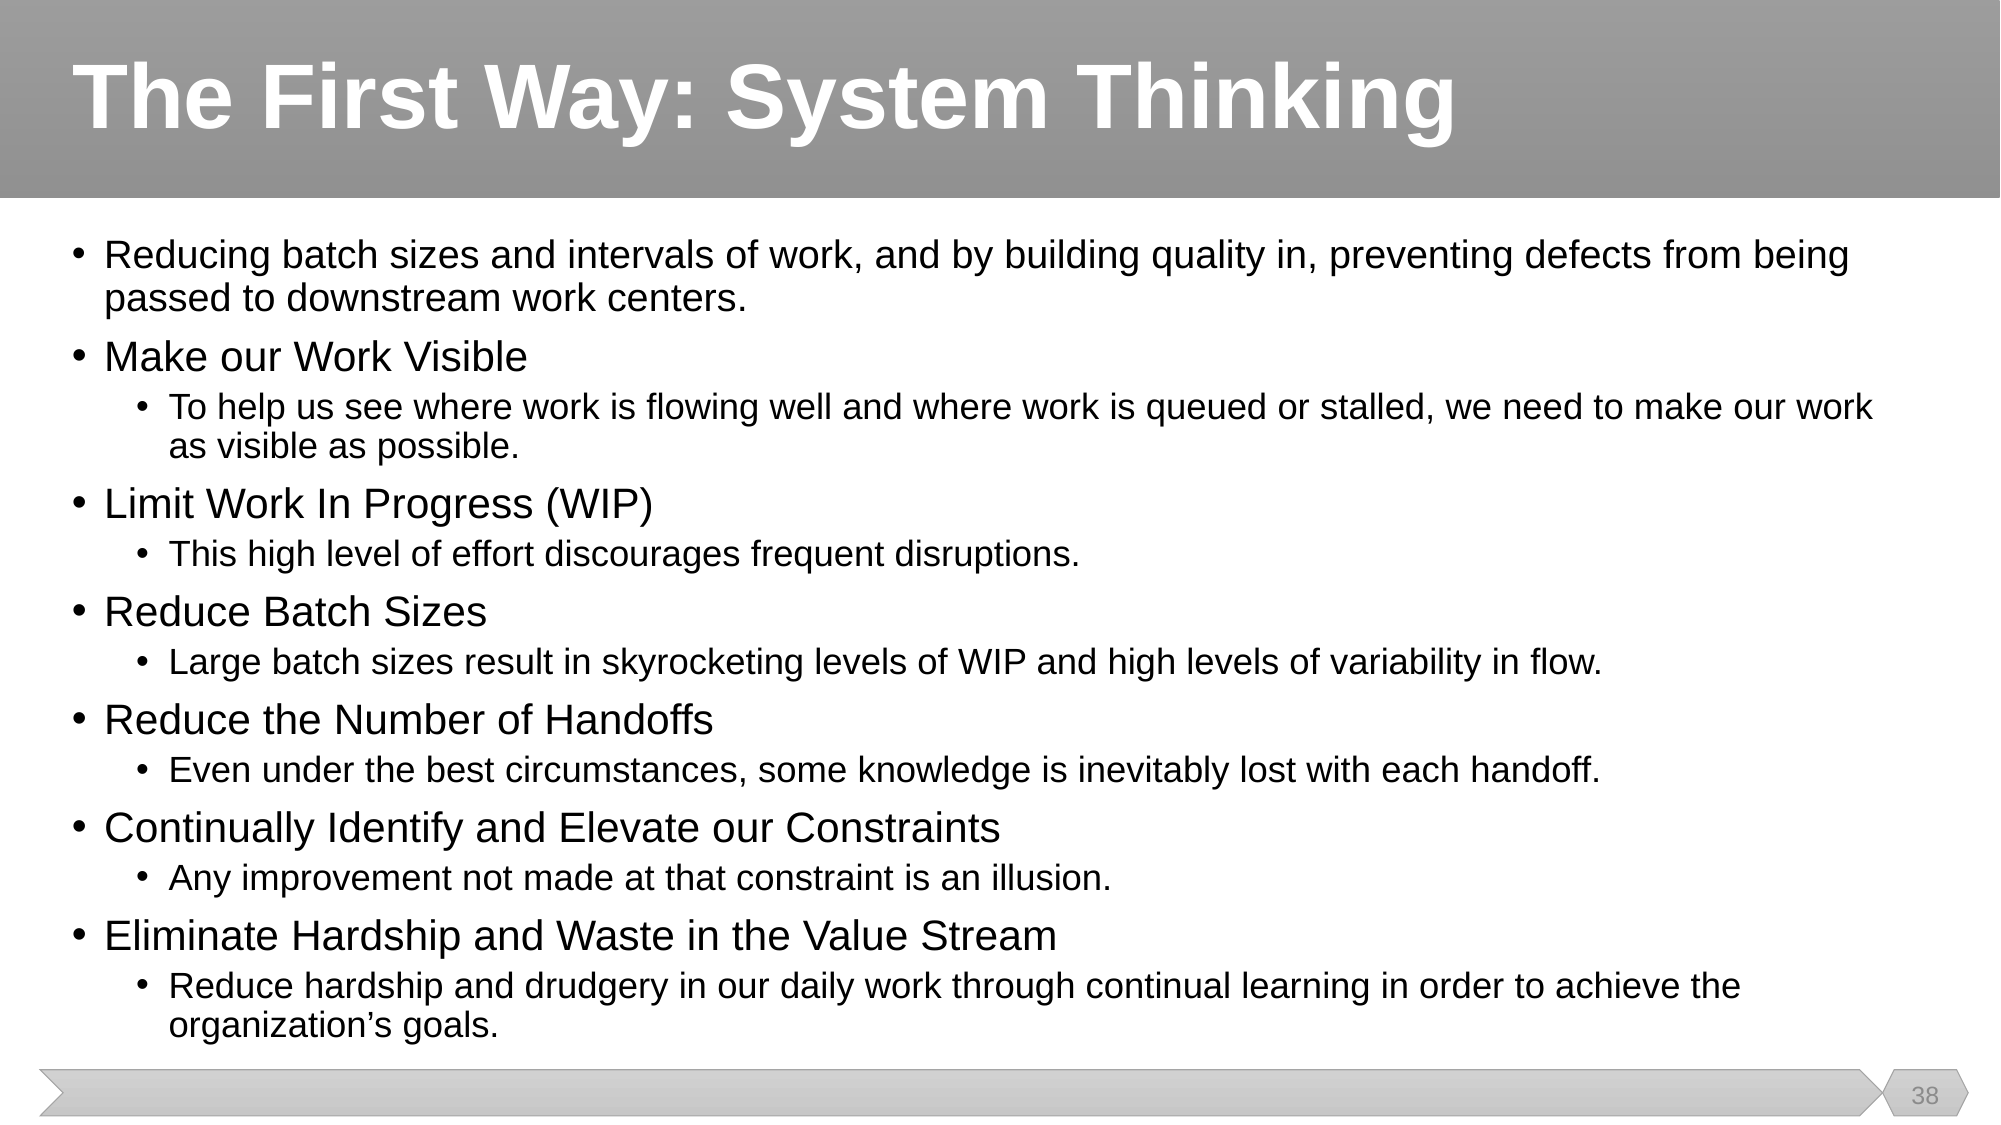

# The First Way: System Thinking
Reducing batch sizes and intervals of work, and by building quality in, preventing defects from being passed to downstream work centers.
Make our Work Visible
To help us see where work is flowing well and where work is queued or stalled, we need to make our work as visible as possible.
Limit Work In Progress (WIP)
This high level of effort discourages frequent disruptions.
Reduce Batch Sizes
Large batch sizes result in skyrocketing levels of WIP and high levels of variability in flow.
Reduce the Number of Handoffs
Even under the best circumstances, some knowledge is inevitably lost with each handoff.
Continually Identify and Elevate our Constraints
Any improvement not made at that constraint is an illusion.
Eliminate Hardship and Waste in the Value Stream
Reduce hardship and drudgery in our daily work through continual learning in order to achieve the organization’s goals.
38